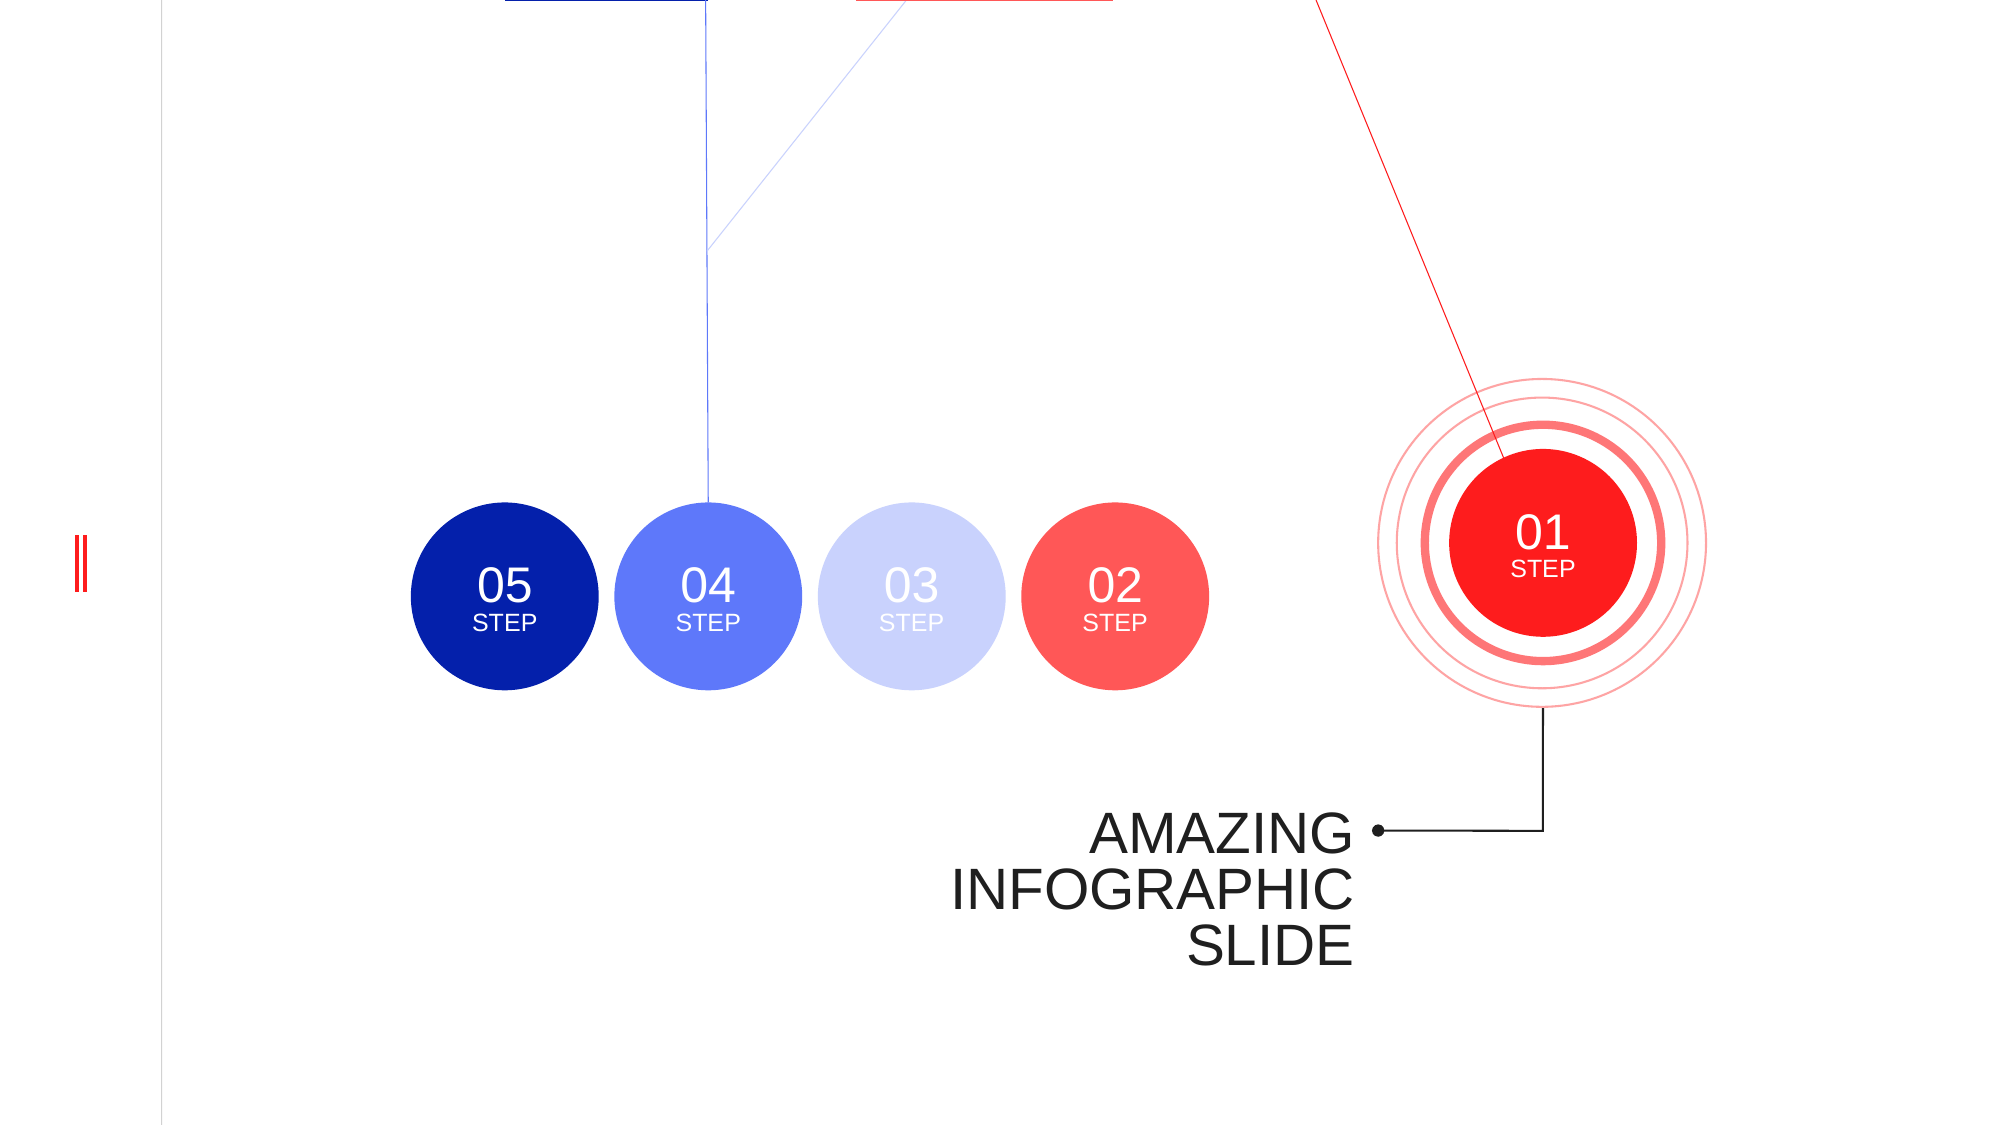

05
STEP
04
STEP
03
STEP
02
STEP

01
STEP

AMAZING
INFOGRAPHIC
SLIDE